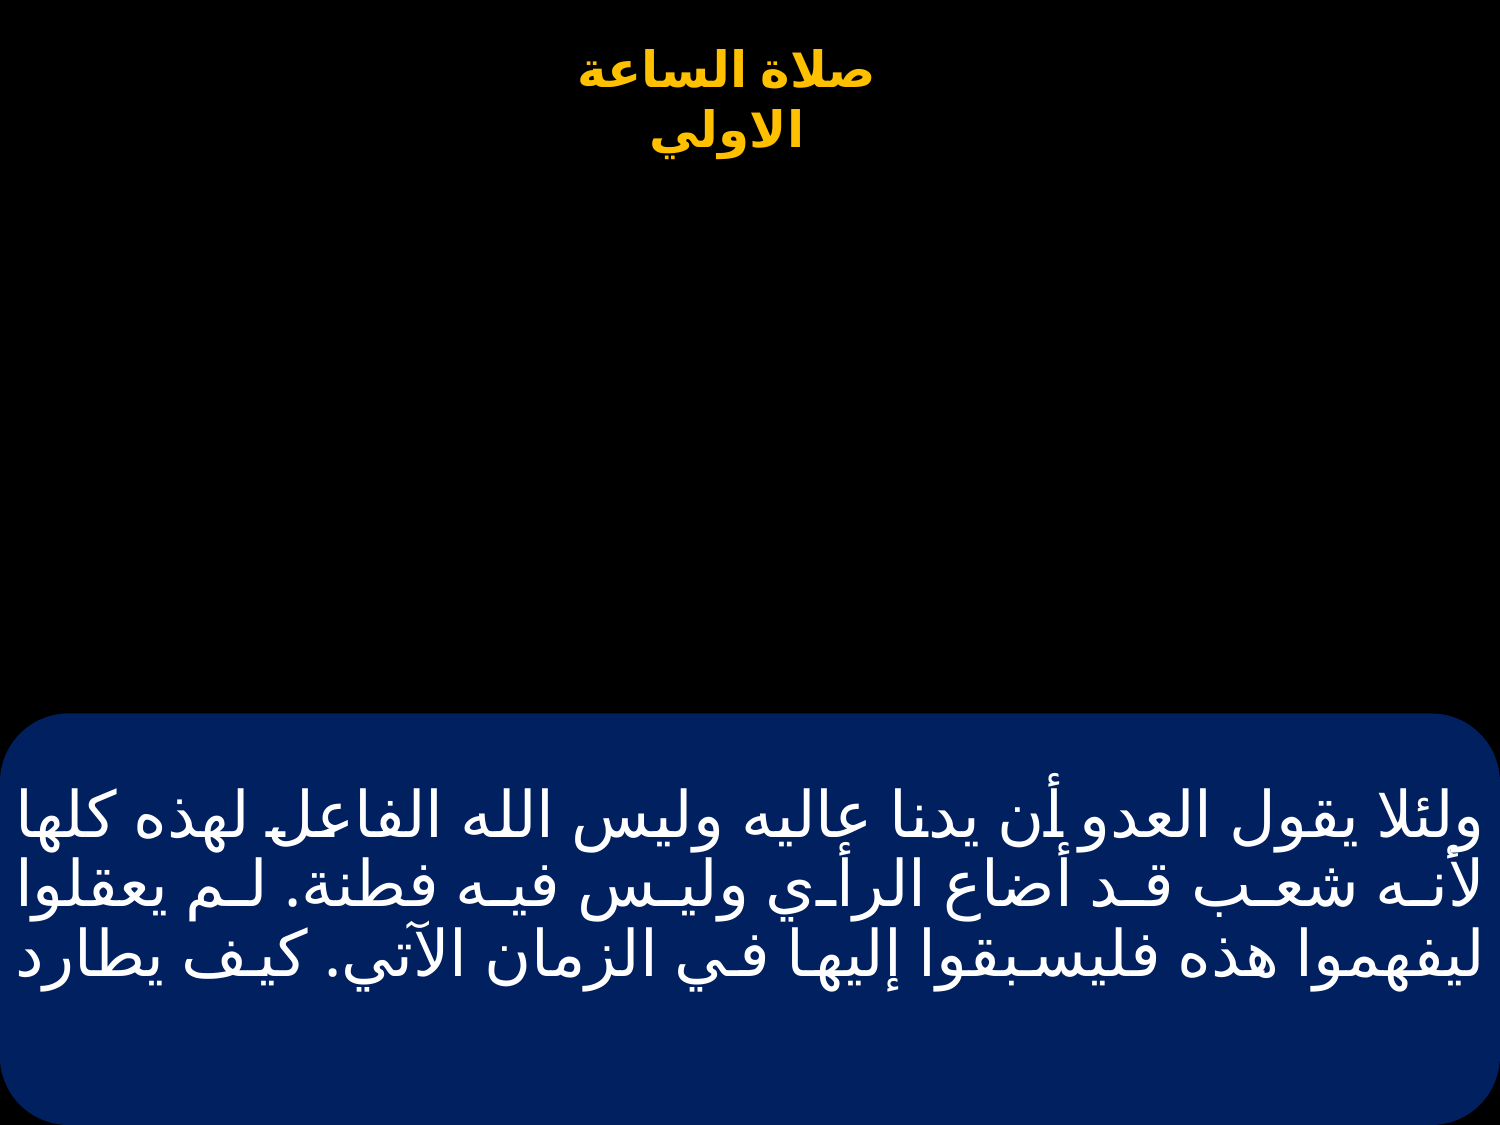

# ولئلا يقول العدو أن يدنا عاليه وليس الله الفاعل لهذه كلها لأنه شعب قد أضاع الرأي وليس فيه فطنة. لم يعقلوا ليفهموا هذه فليسبقوا إليها في الزمان الآتي. كيف يطارد